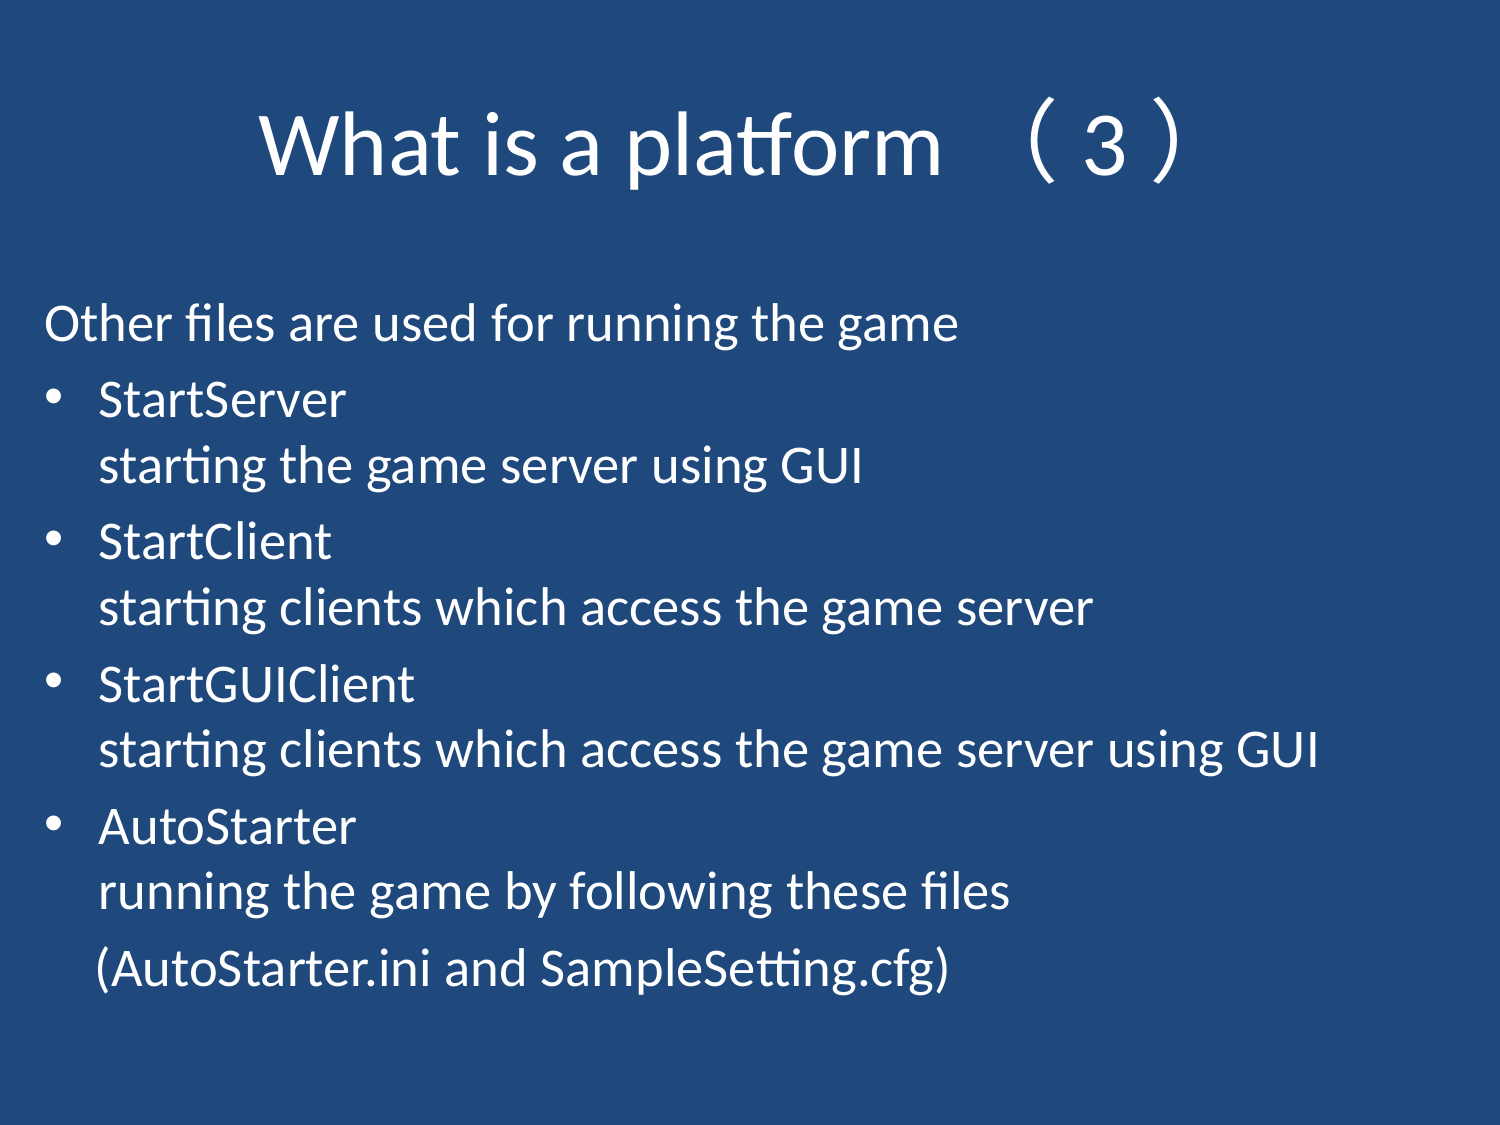

# What is a platform（3）
Other files are used for running the game
StartServer
starting the game server using GUI
StartClient
starting clients which access the game server
StartGUIClient
starting clients which access the game server using GUI
AutoStarter
running the game by following these files
    (AutoStarter.ini and SampleSetting.cfg)